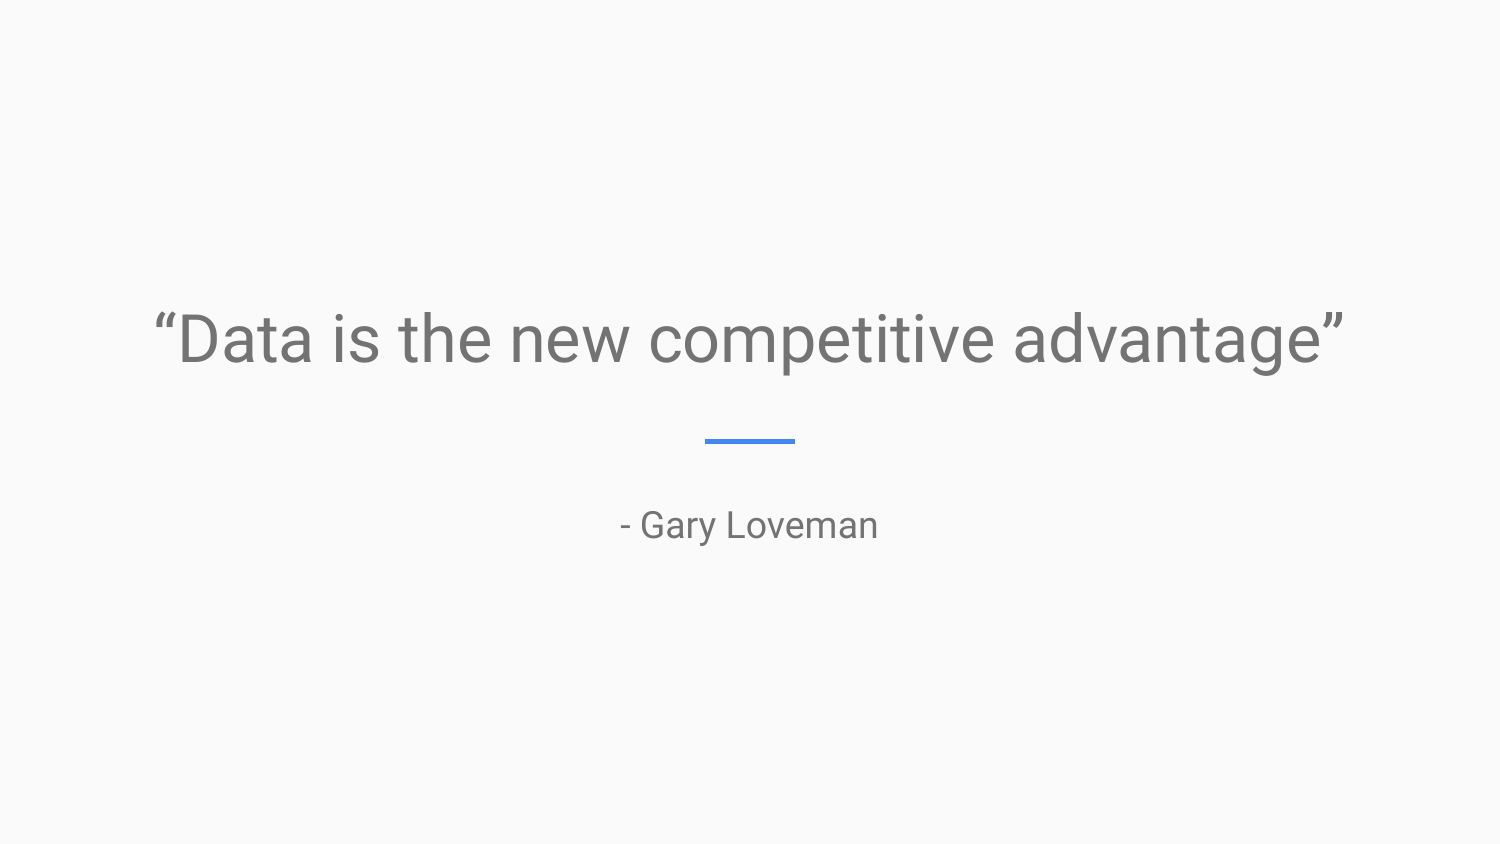

“Data is the new competitive advantage”
- Gary Loveman